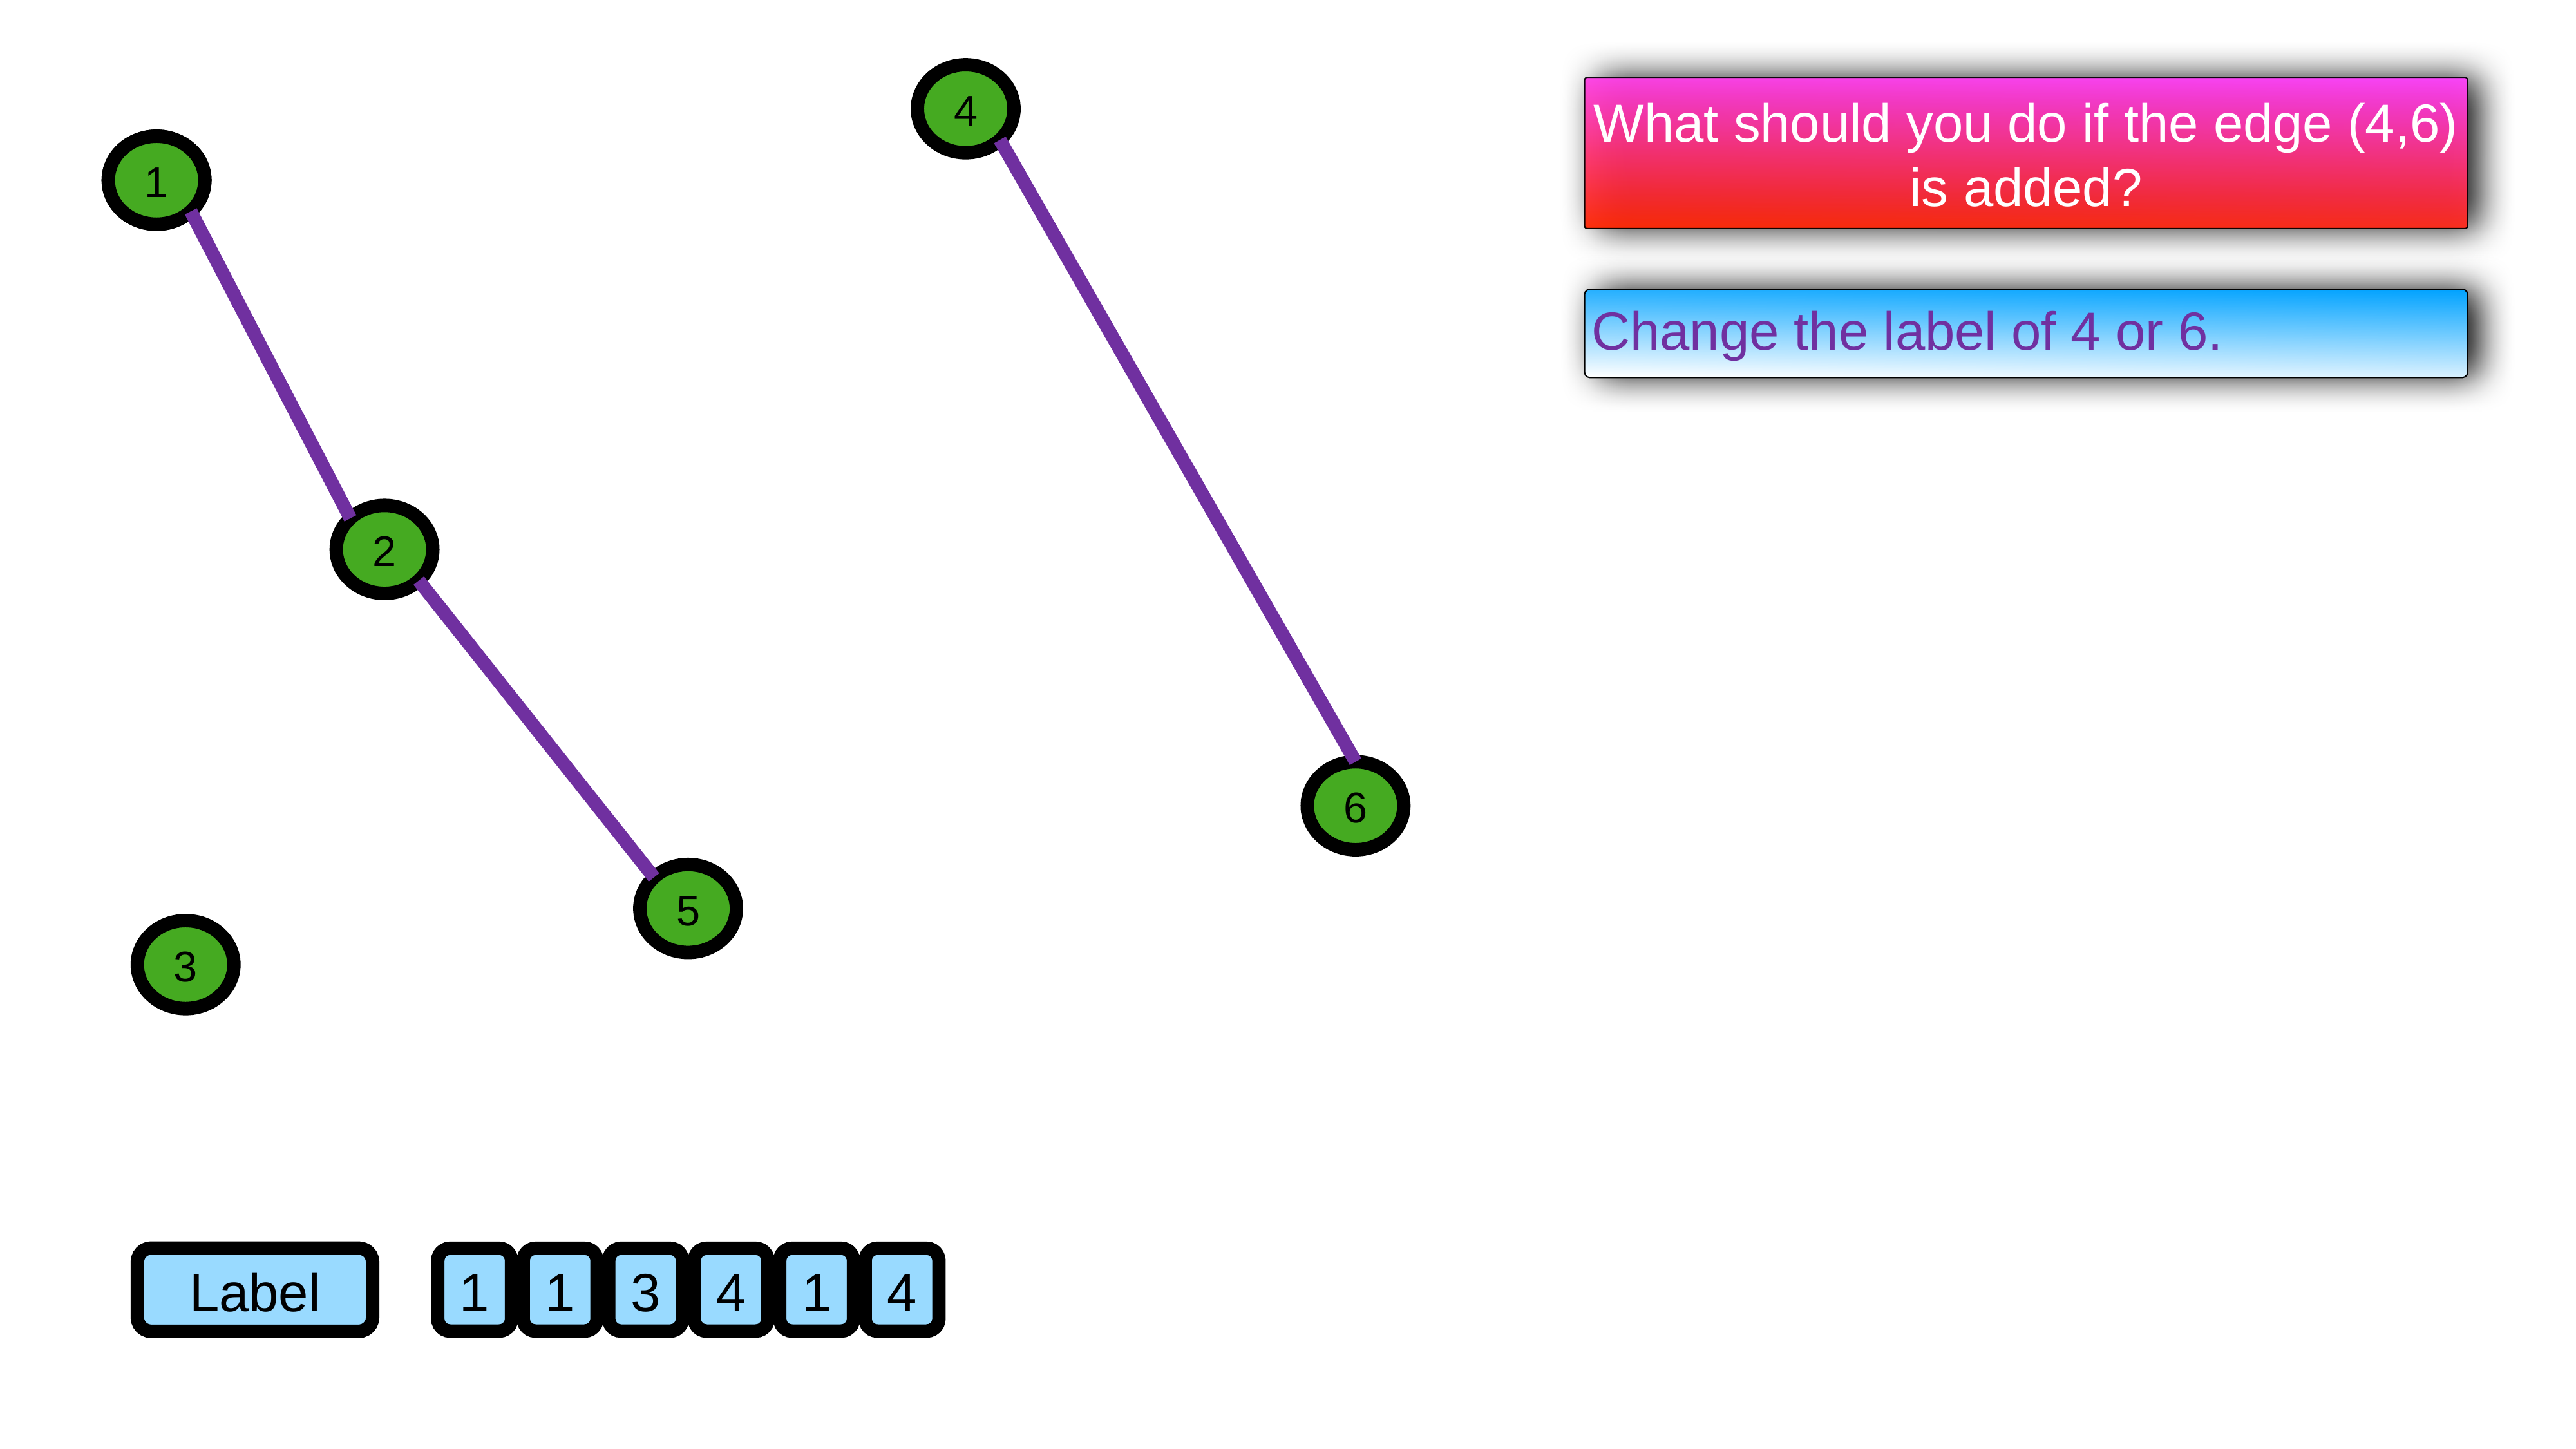

4
What should you do if the edge (4,6) is added?
1
1
Change the label of 4 or 6.
2
6
5
3
Label
1
1
3
4
1
4